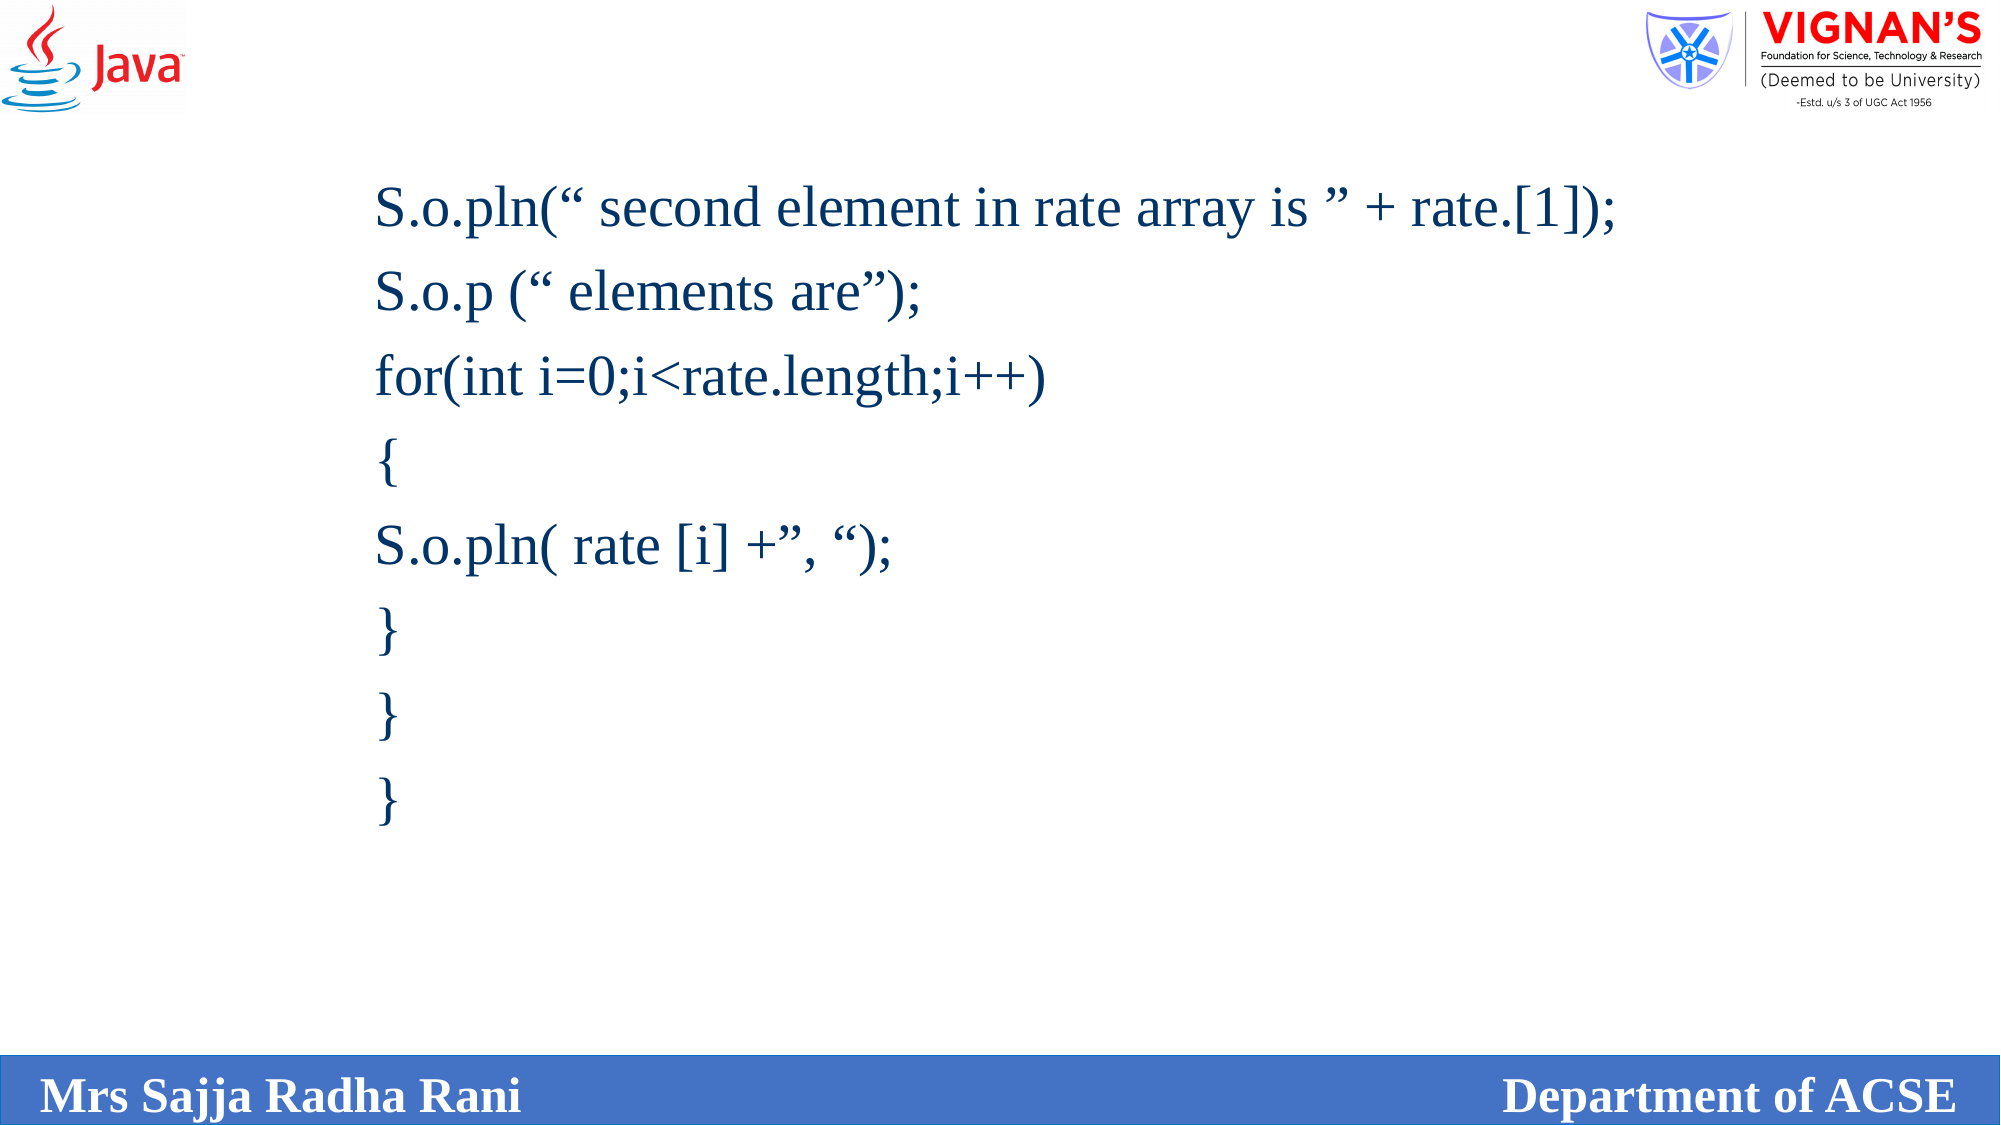

S.o.pln(“ second element in rate array is ” + rate.[1]);
S.o.p (“ elements are”);
for(int i=0;i<rate.length;i++)
{
S.o.pln( rate [i] +”, “);
}
}
}